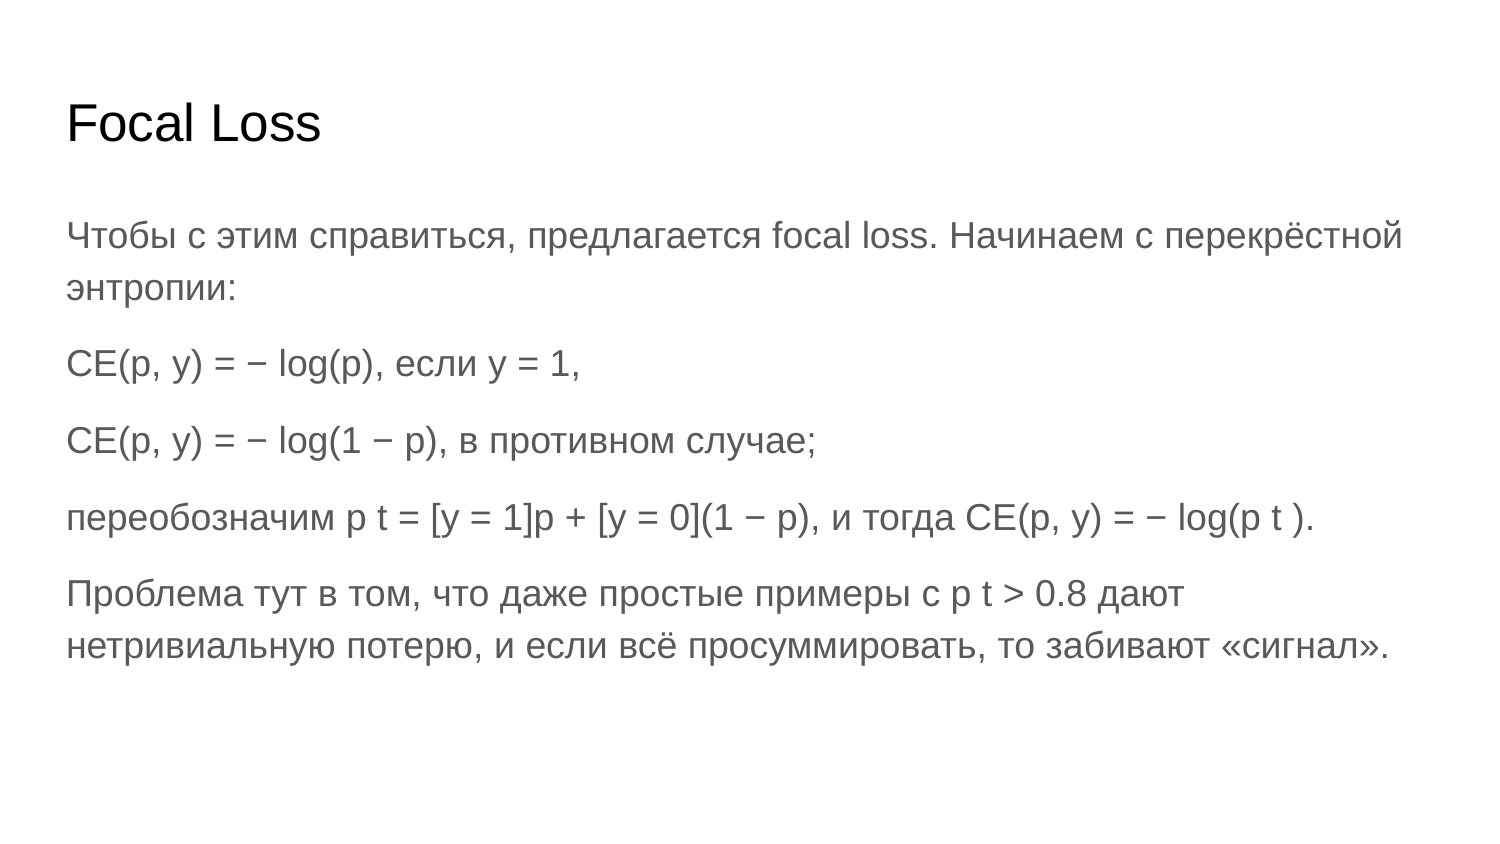

# Focal Loss

Чтобы с этим справиться, предлагается focal loss. Начинаем с перекрёстной энтропии:
CE(p, y) = − log(p), если y = 1,
CE(p, y) = − log(1 − p), в противном случае;
переобозначим p t = [y = 1]p + [y = 0](1 − p), и тогда CE(p, y) = − log(p t ).
Проблема тут в том, что даже простые примеры с p t > 0.8 дают нетривиальную потерю, и если всё просуммировать, то забивают «сигнал».